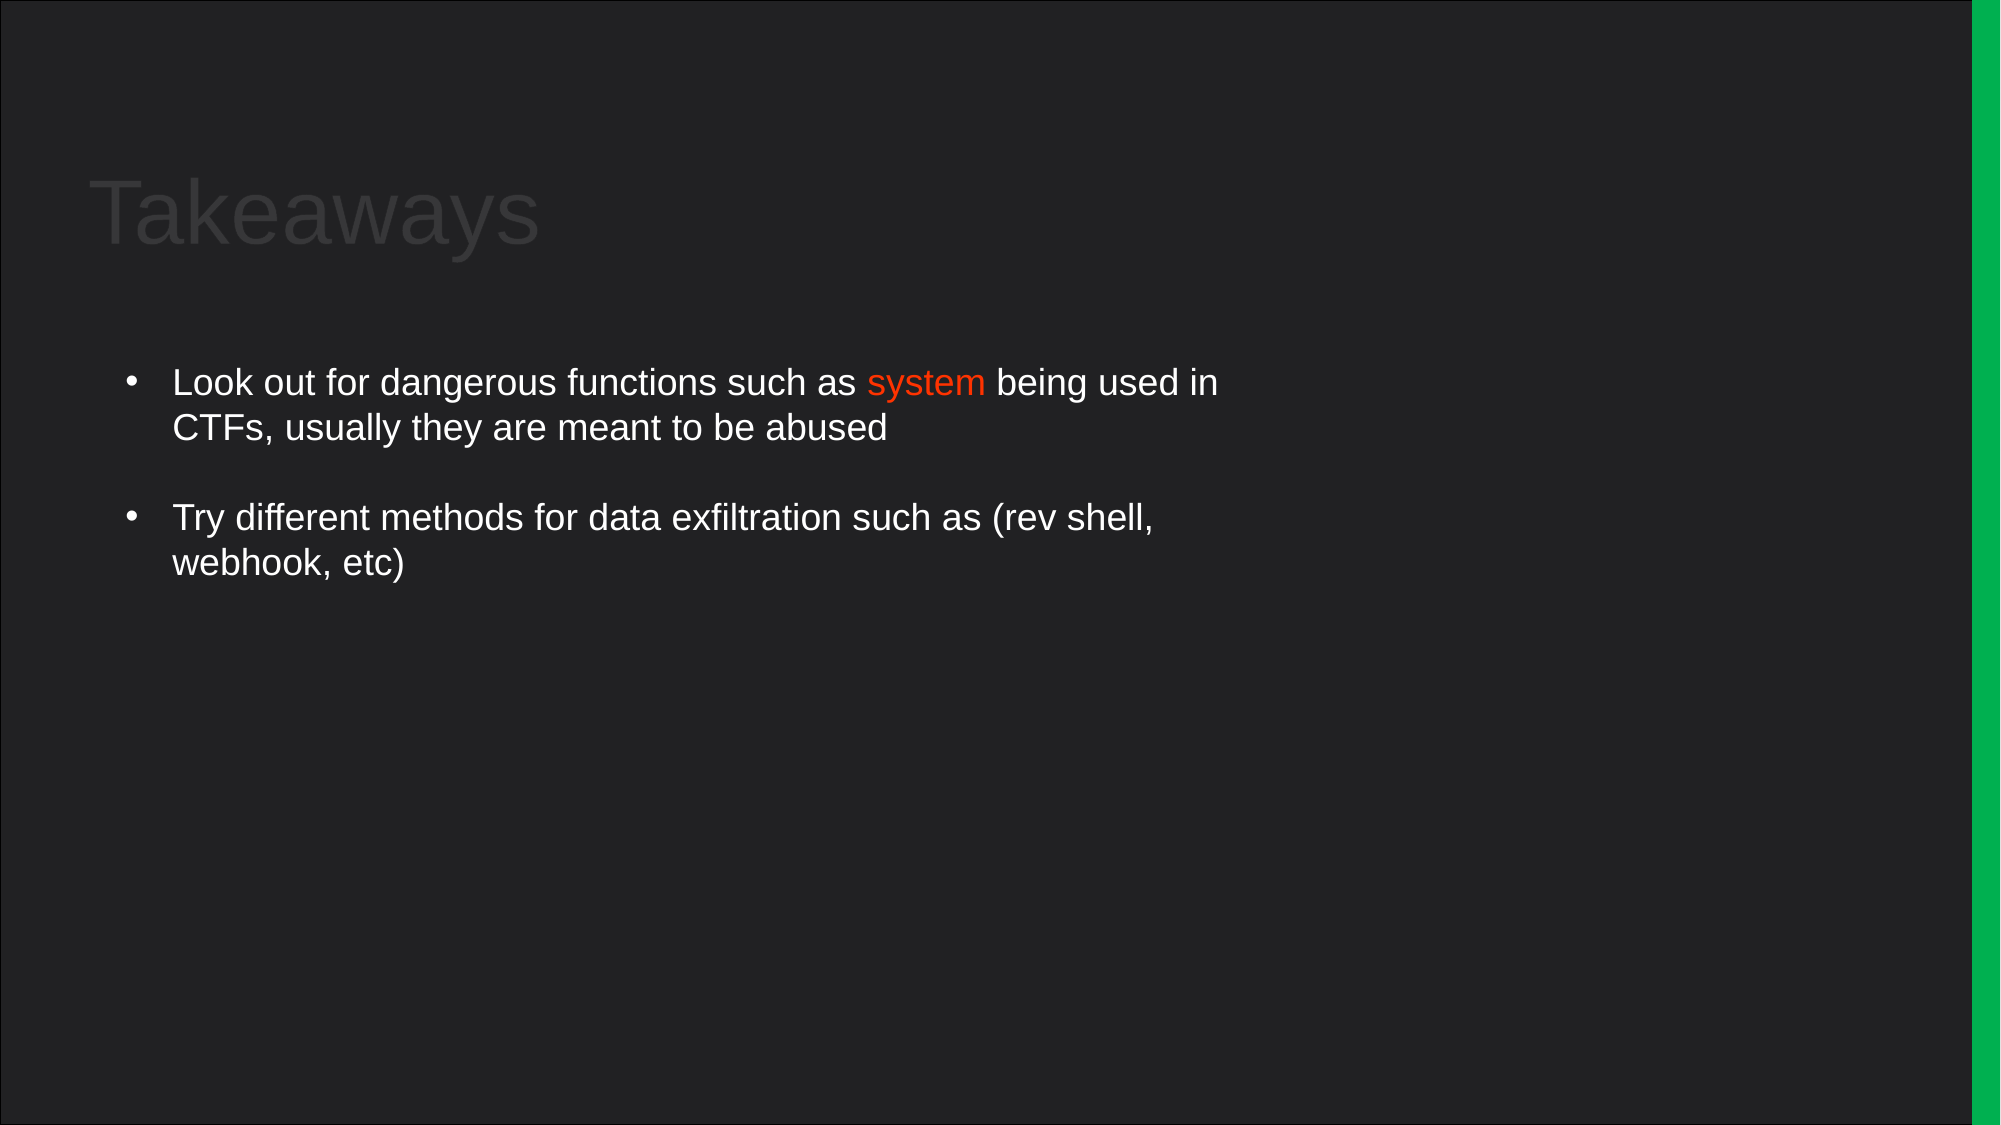

Takeaways
Look out for dangerous functions such as system being used in CTFs, usually they are meant to be abused

Try different methods for data exfiltration such as (rev shell, webhook, etc)